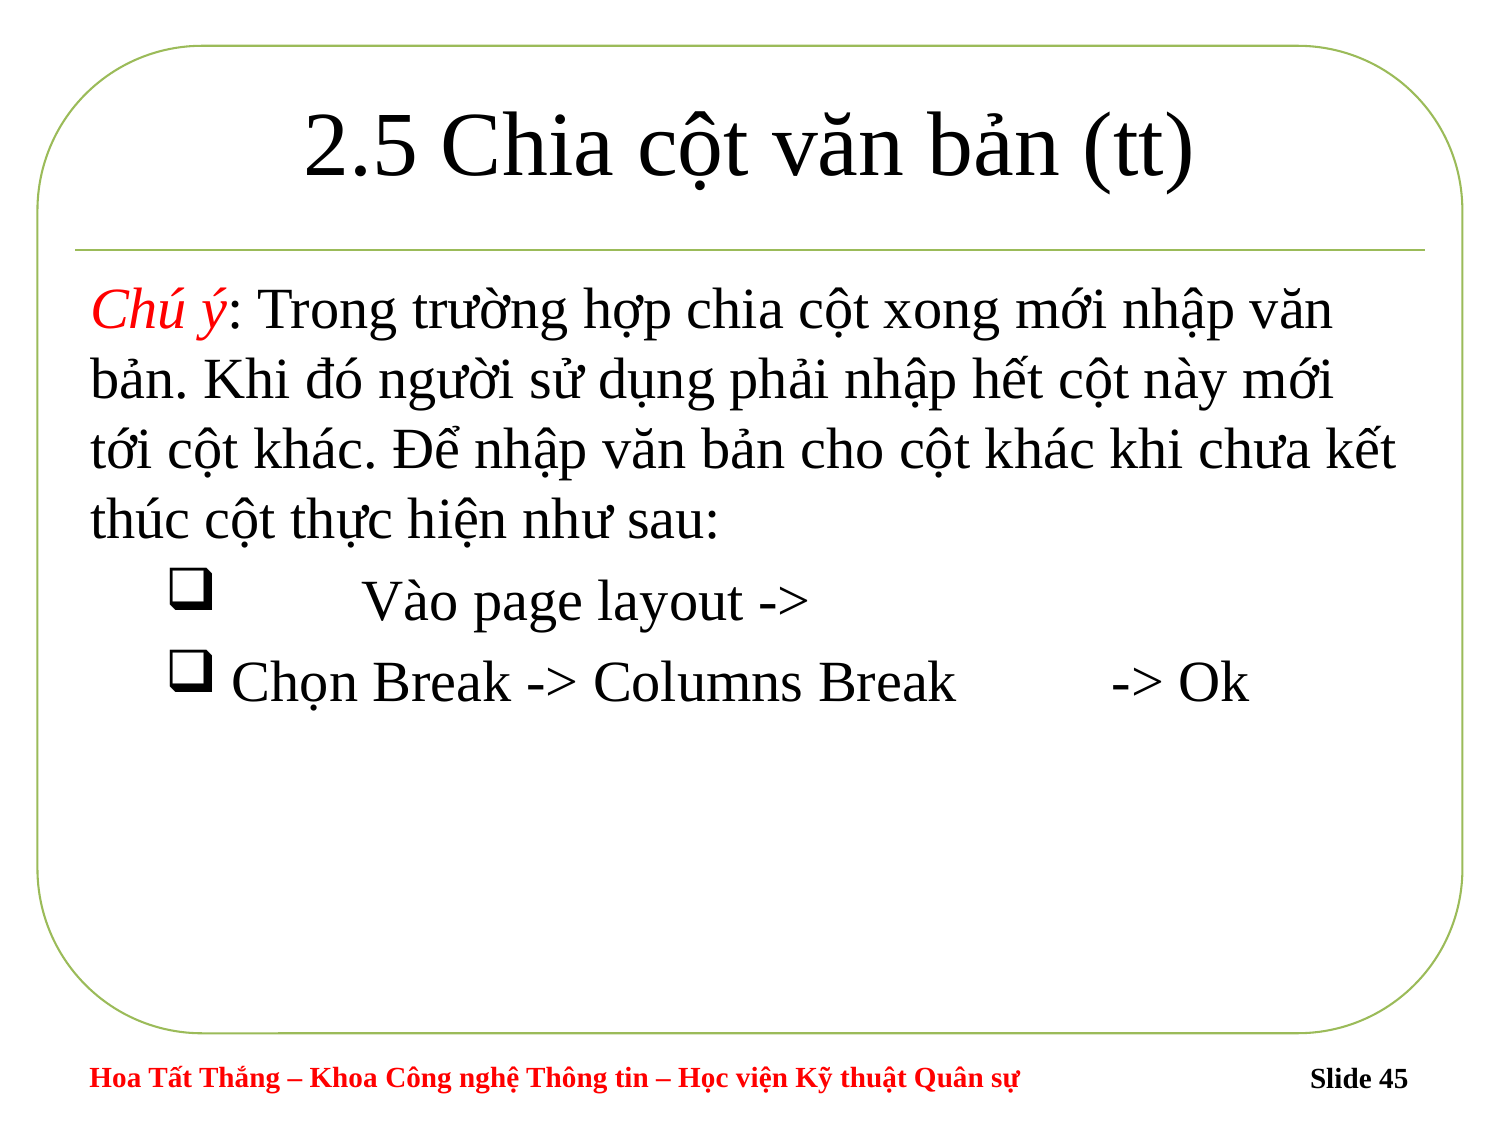

# 2.5 Chia cột văn bản (tt)
Chú ý: Trong trường hợp chia cột xong mới nhập văn bản. Khi đó người sử dụng phải nhập hết cột này mới tới cột khác. Để nhập văn bản cho cột khác khi chưa kết thúc cột thực hiện như sau:
	Vào page layout ->
 Chọn Break -> Columns Break 	-> Ok